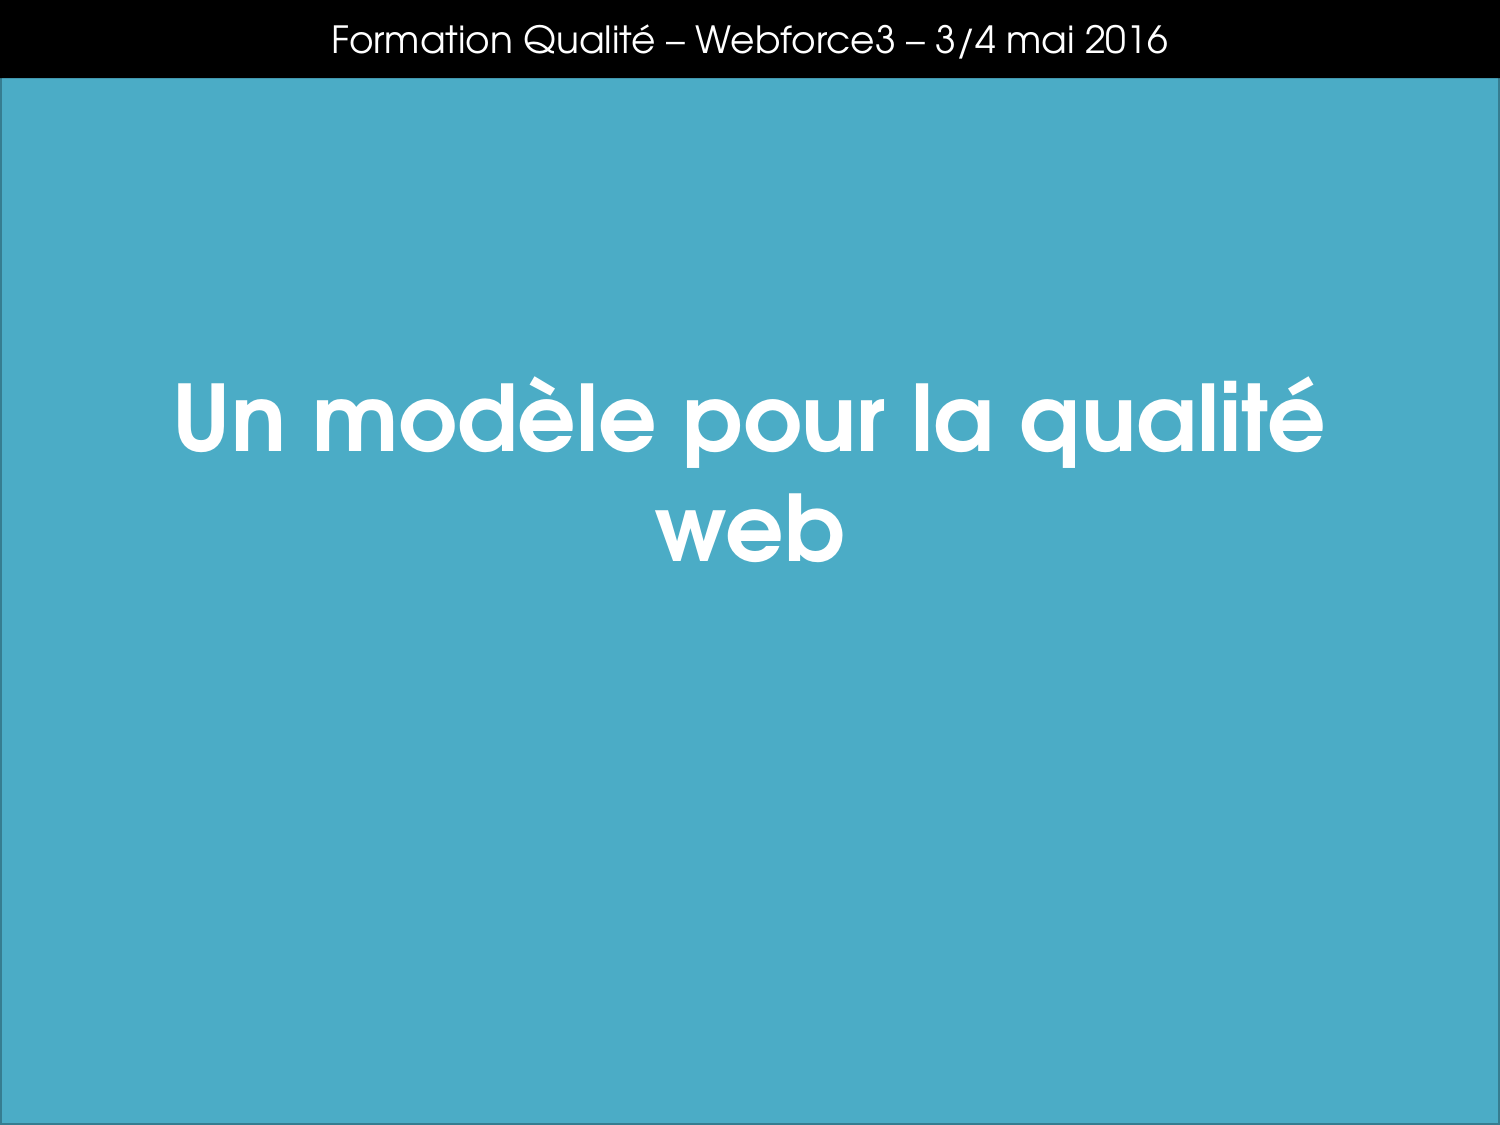

Formation Qualité – Webforce3 – 3/4 mai 2016
# Un modèle pour la qualité web